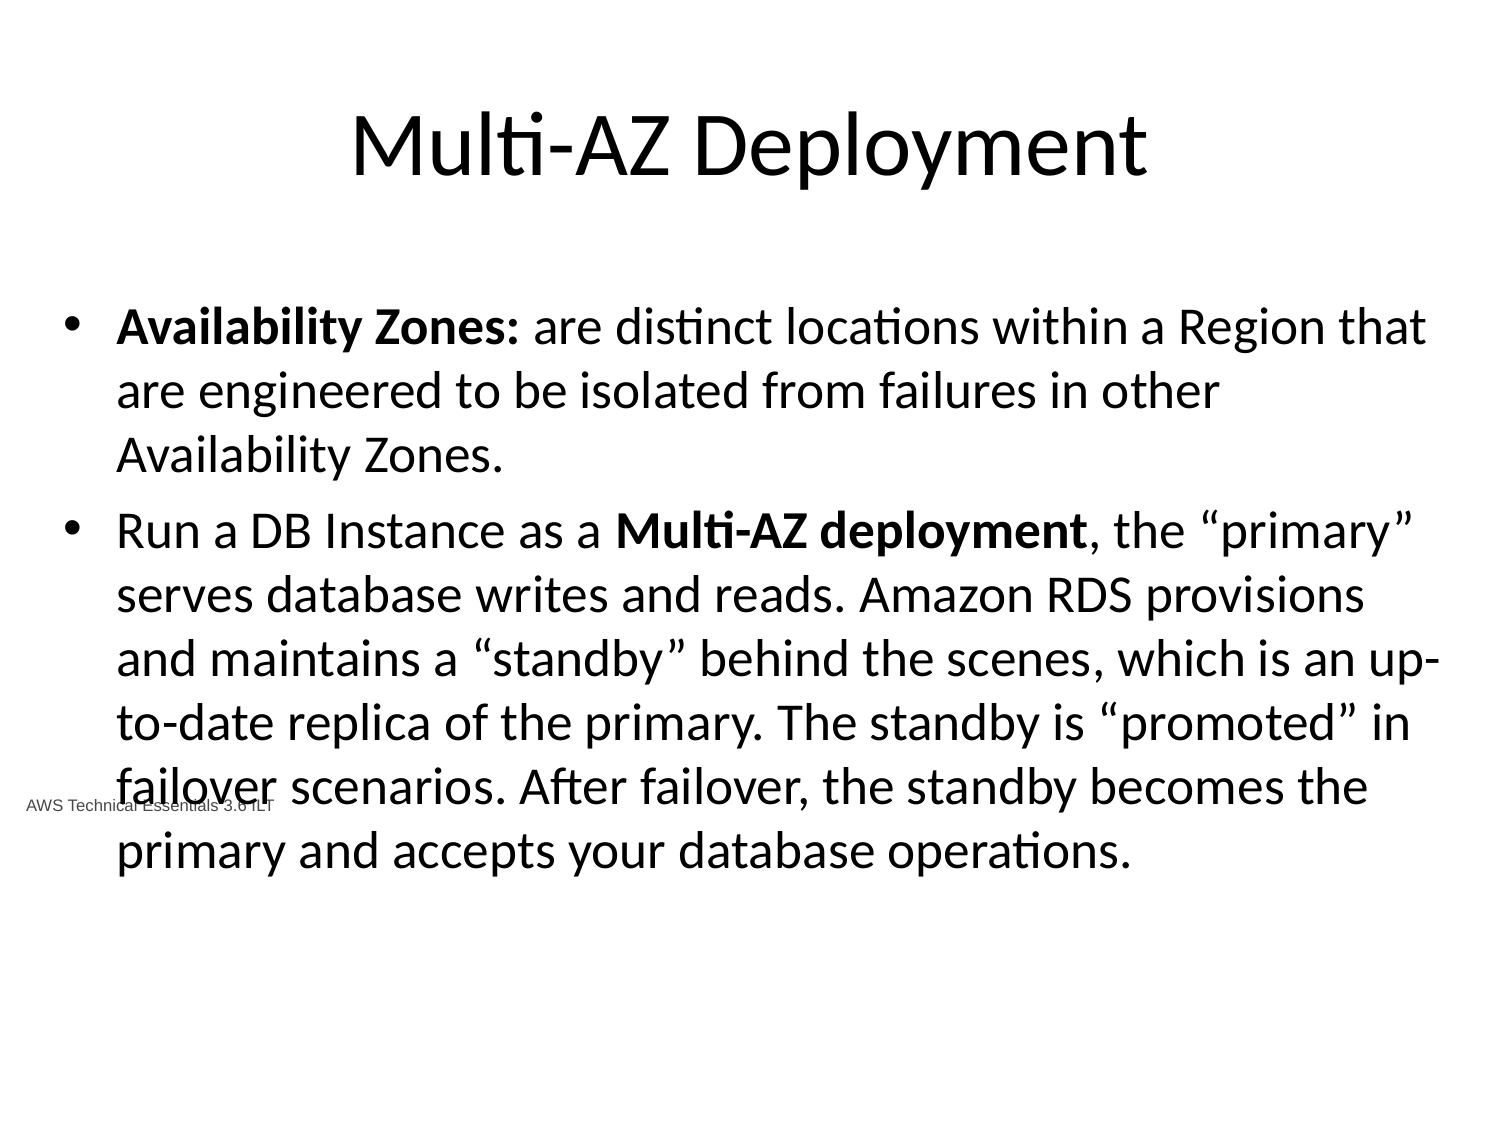

# Multi-AZ Deployment
Availability Zones: are distinct locations within a Region that are engineered to be isolated from failures in other Availability Zones.
Run a DB Instance as a Multi-AZ deployment, the “primary” serves database writes and reads. Amazon RDS provisions and maintains a “standby” behind the scenes, which is an up-to-date replica of the primary. The standby is “promoted” in failover scenarios. After failover, the standby becomes the primary and accepts your database operations.
AWS Technical Essentials 3.6 ILT